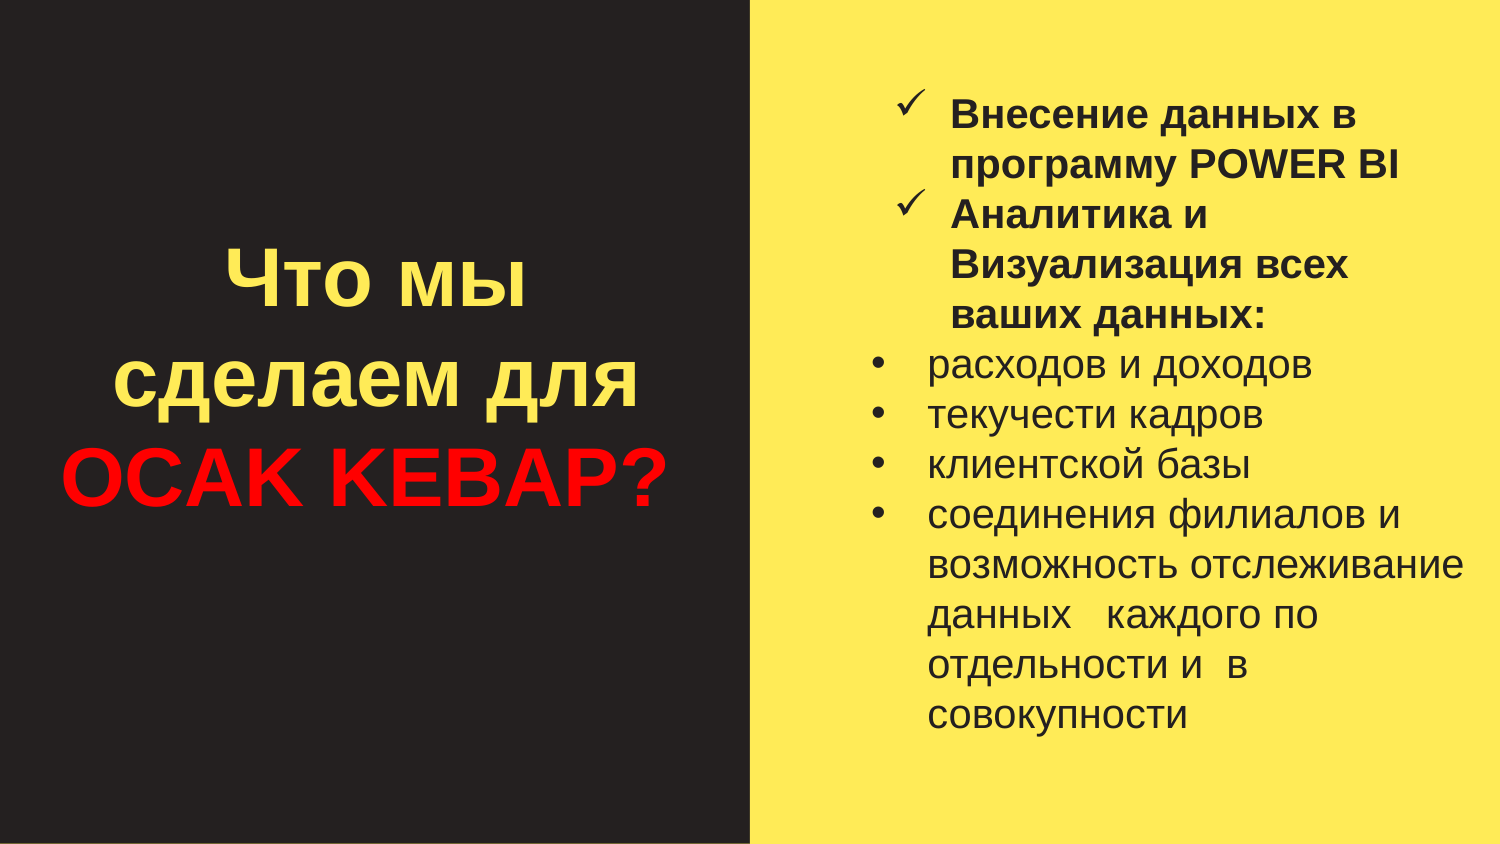

Внесение данных в программу POWER BI
Аналитика и Визуализация всех ваших данных:
расходов и доходов
текучести кадров
клиентской базы
соединения филиалов и возможность отслеживание данных   каждого по    отдельности и  в совокупности
# Что мы сделаем для OCAK KEBAP?